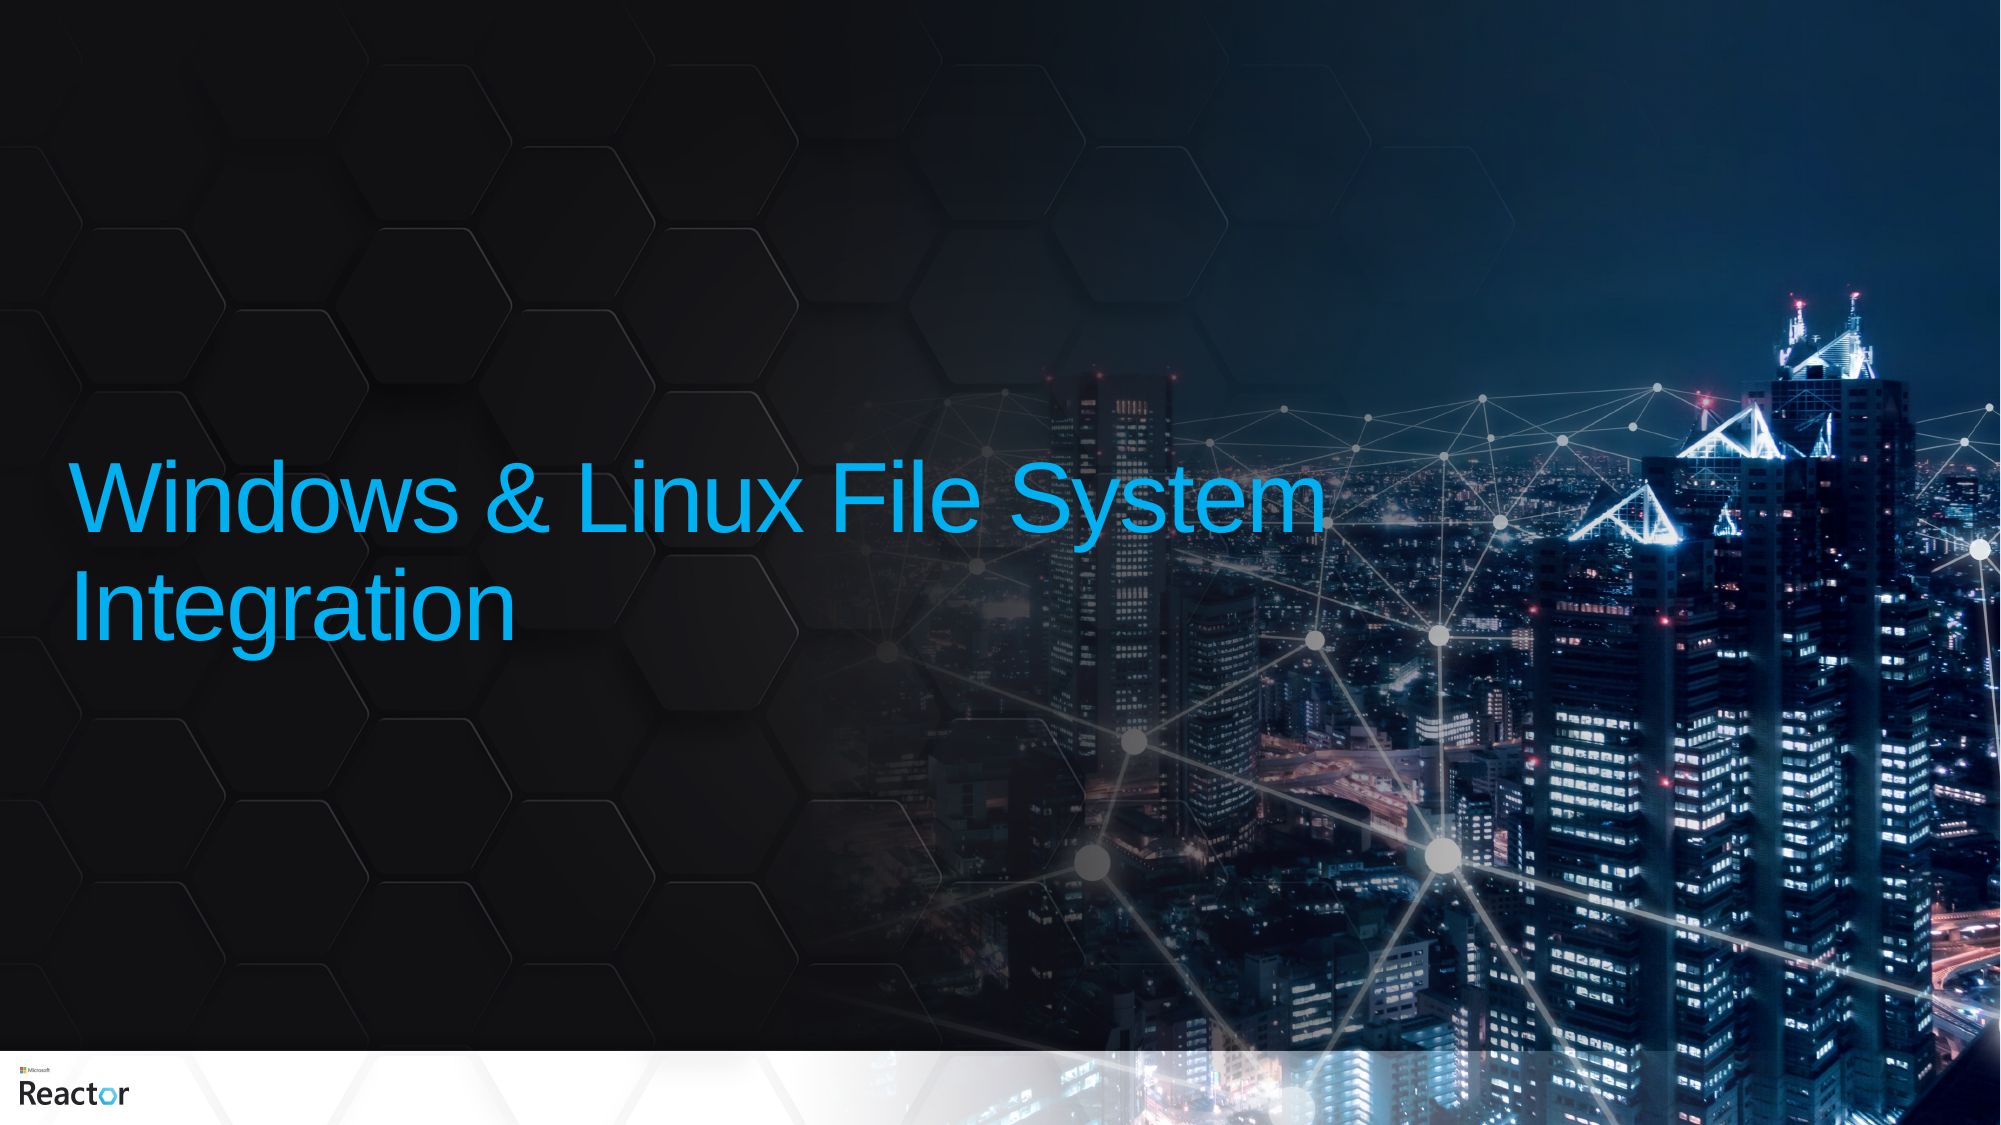

# Windows & Linux File System Integration